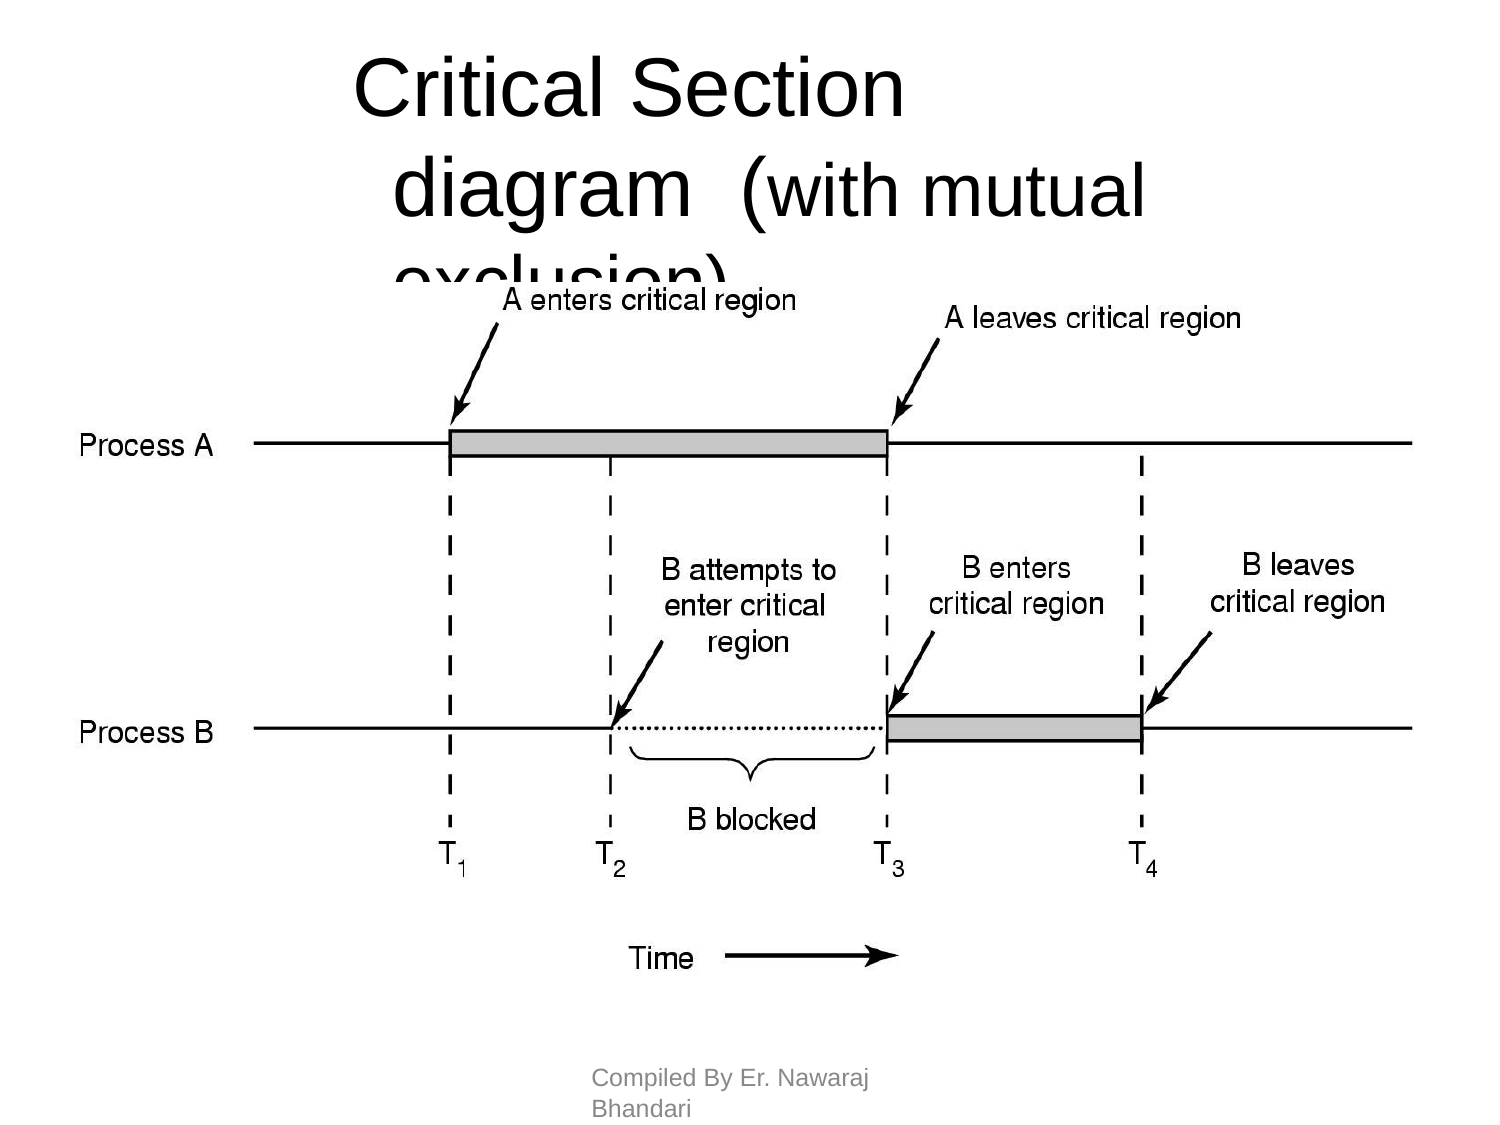

# Critical Section diagram  (with mutual exclusion)

Compiled By Er. Nawaraj Bhandari